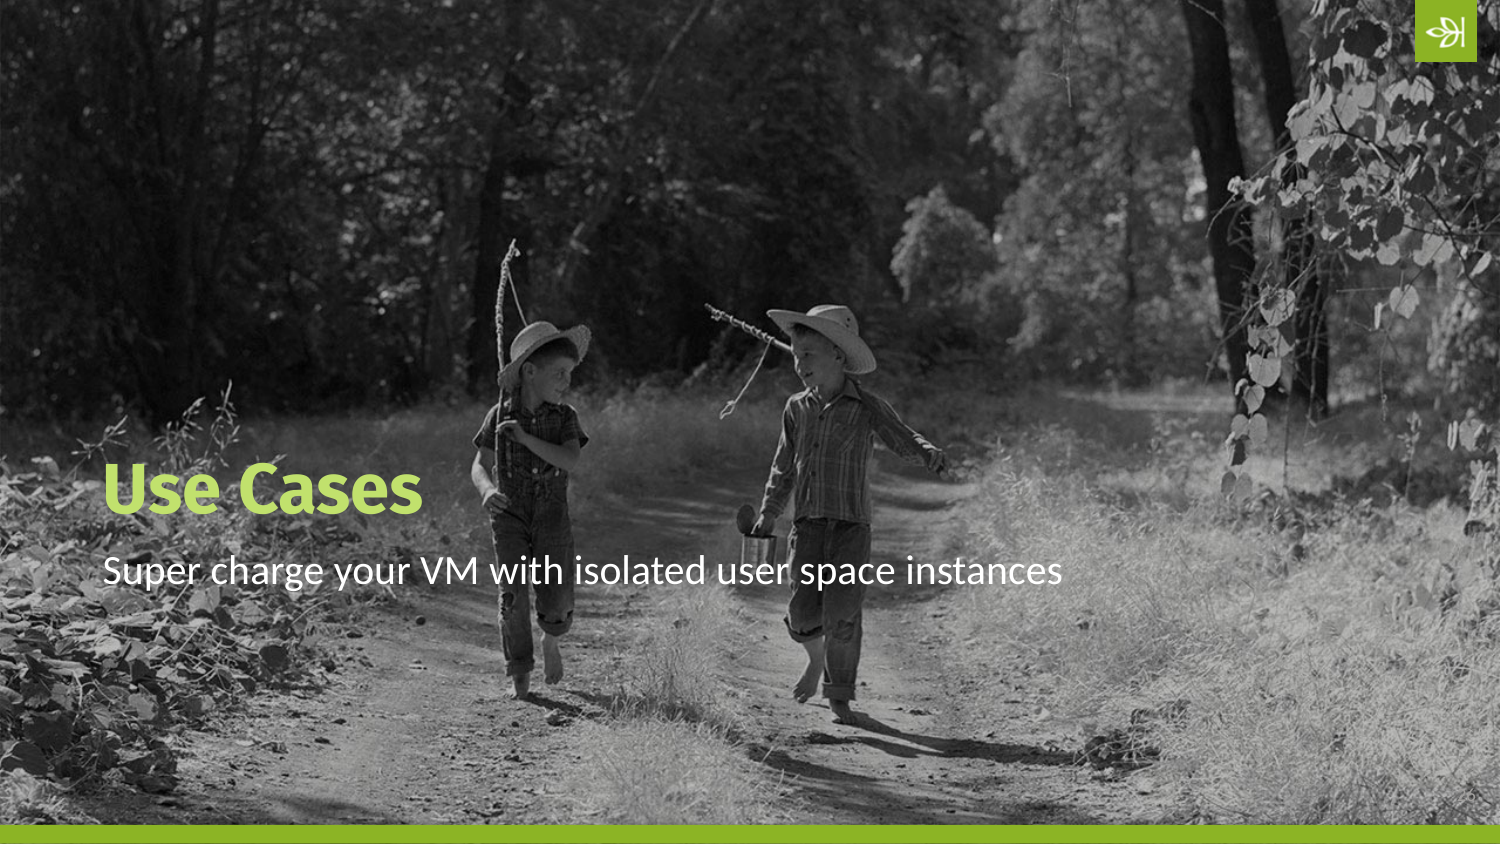

26
# Use Cases
Super charge your VM with isolated user space instances